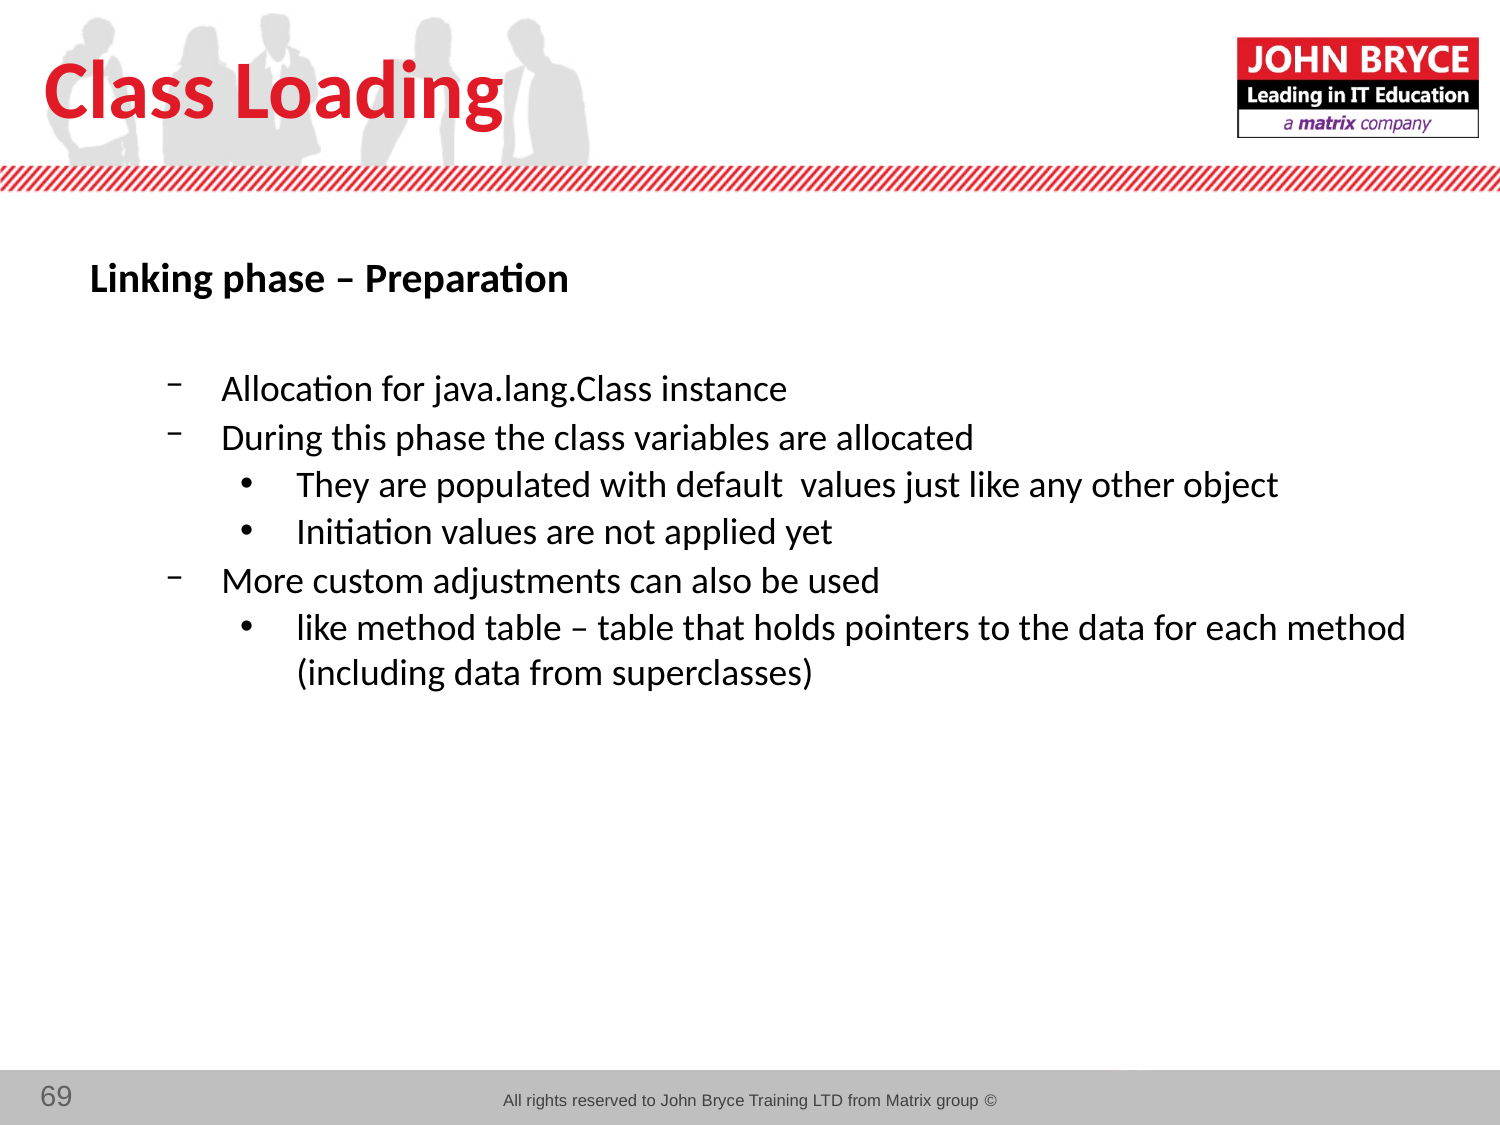

# Class Loading
Linking phase – Preparation

Allocation for java.lang.Class instance
During this phase the class variables are allocated
They are populated with default  values just like any other object
Initiation values are not applied yet
More custom adjustments can also be used
like method table – table that holds pointers to the data for each method (including data from superclasses)